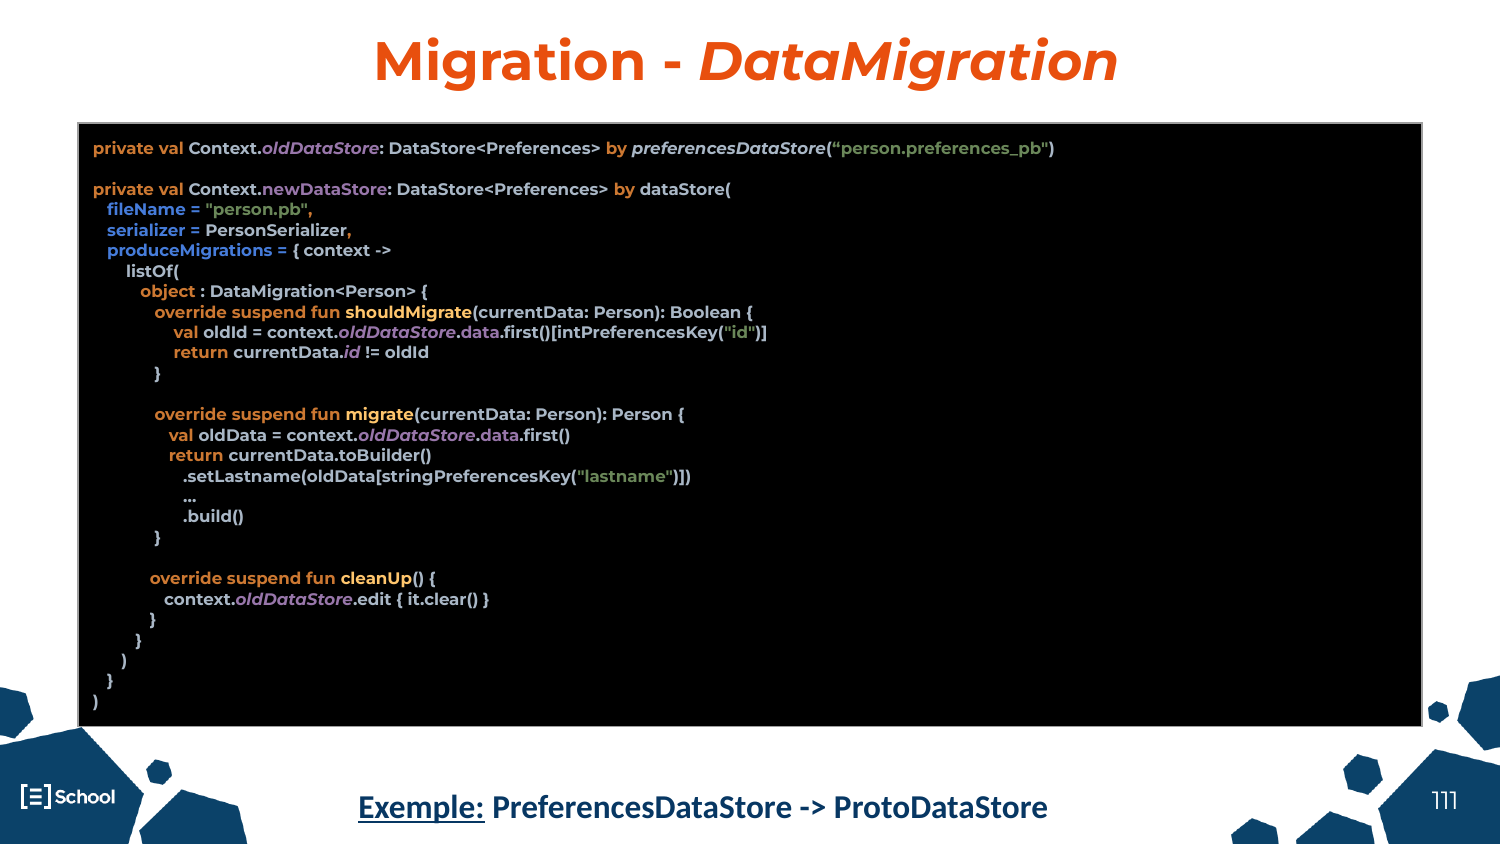

Migration - DataMigration

| private val Context.oldDataStore: DataStore<Preferences> by preferencesDataStore(“person.preferences\_pb") private val Context.newDataStore: DataStore<Preferences> by dataStore( fileName = "person.pb", serializer = PersonSerializer, produceMigrations = { context -> listOf( object : DataMigration<Person> { override suspend fun shouldMigrate(currentData: Person): Boolean { val oldId = context.oldDataStore.data.first()[intPreferencesKey("id")] return currentData.id != oldId } override suspend fun migrate(currentData: Person): Person { val oldData = context.oldDataStore.data.first() return currentData.toBuilder() .setLastname(oldData[stringPreferencesKey("lastname")]) ... .build() } override suspend fun cleanUp() { context.oldDataStore.edit { it.clear() } } } ) } ) |
| --- |
Exemple: PreferencesDataStore -> ProtoDataStore
111